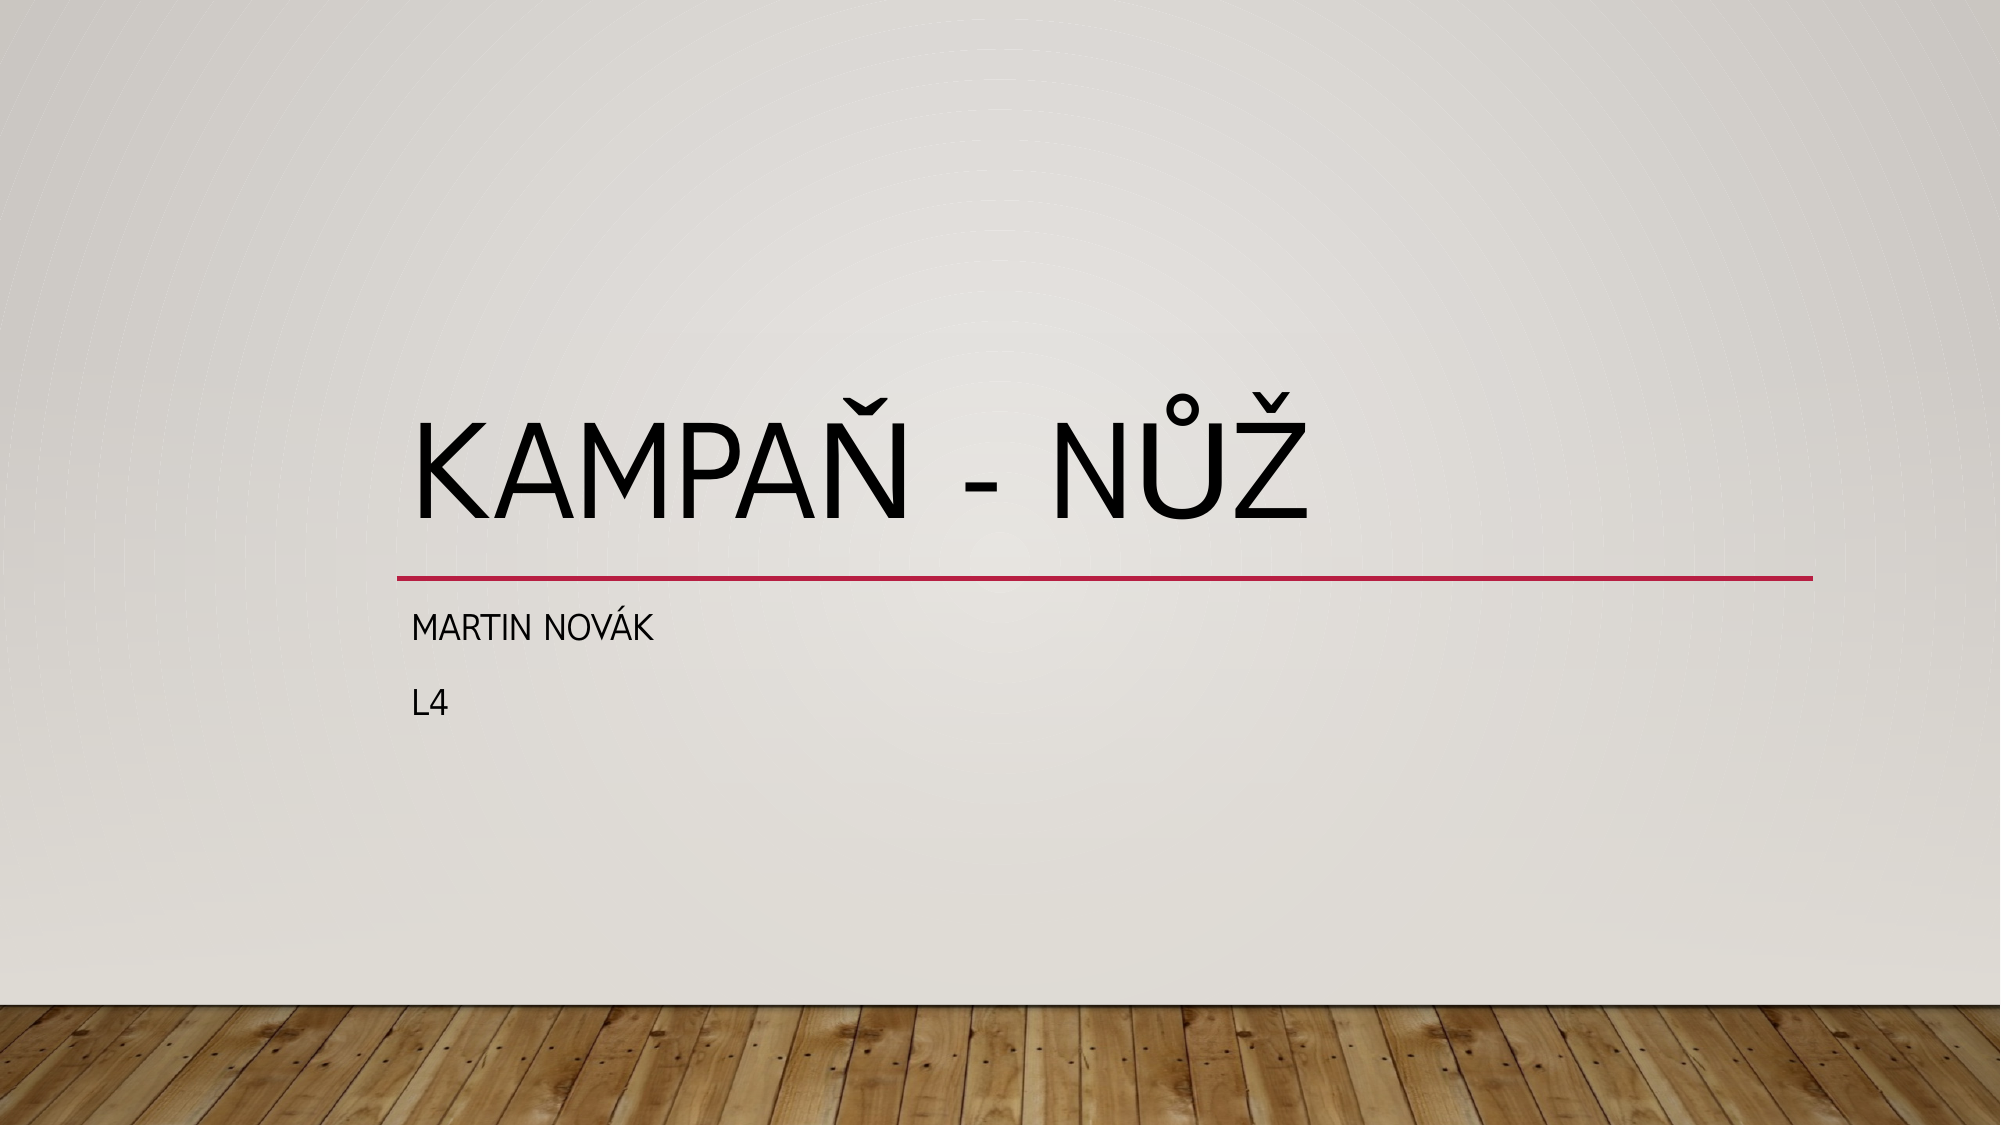

# Kampaň - Nůž
Martin Novák
L4